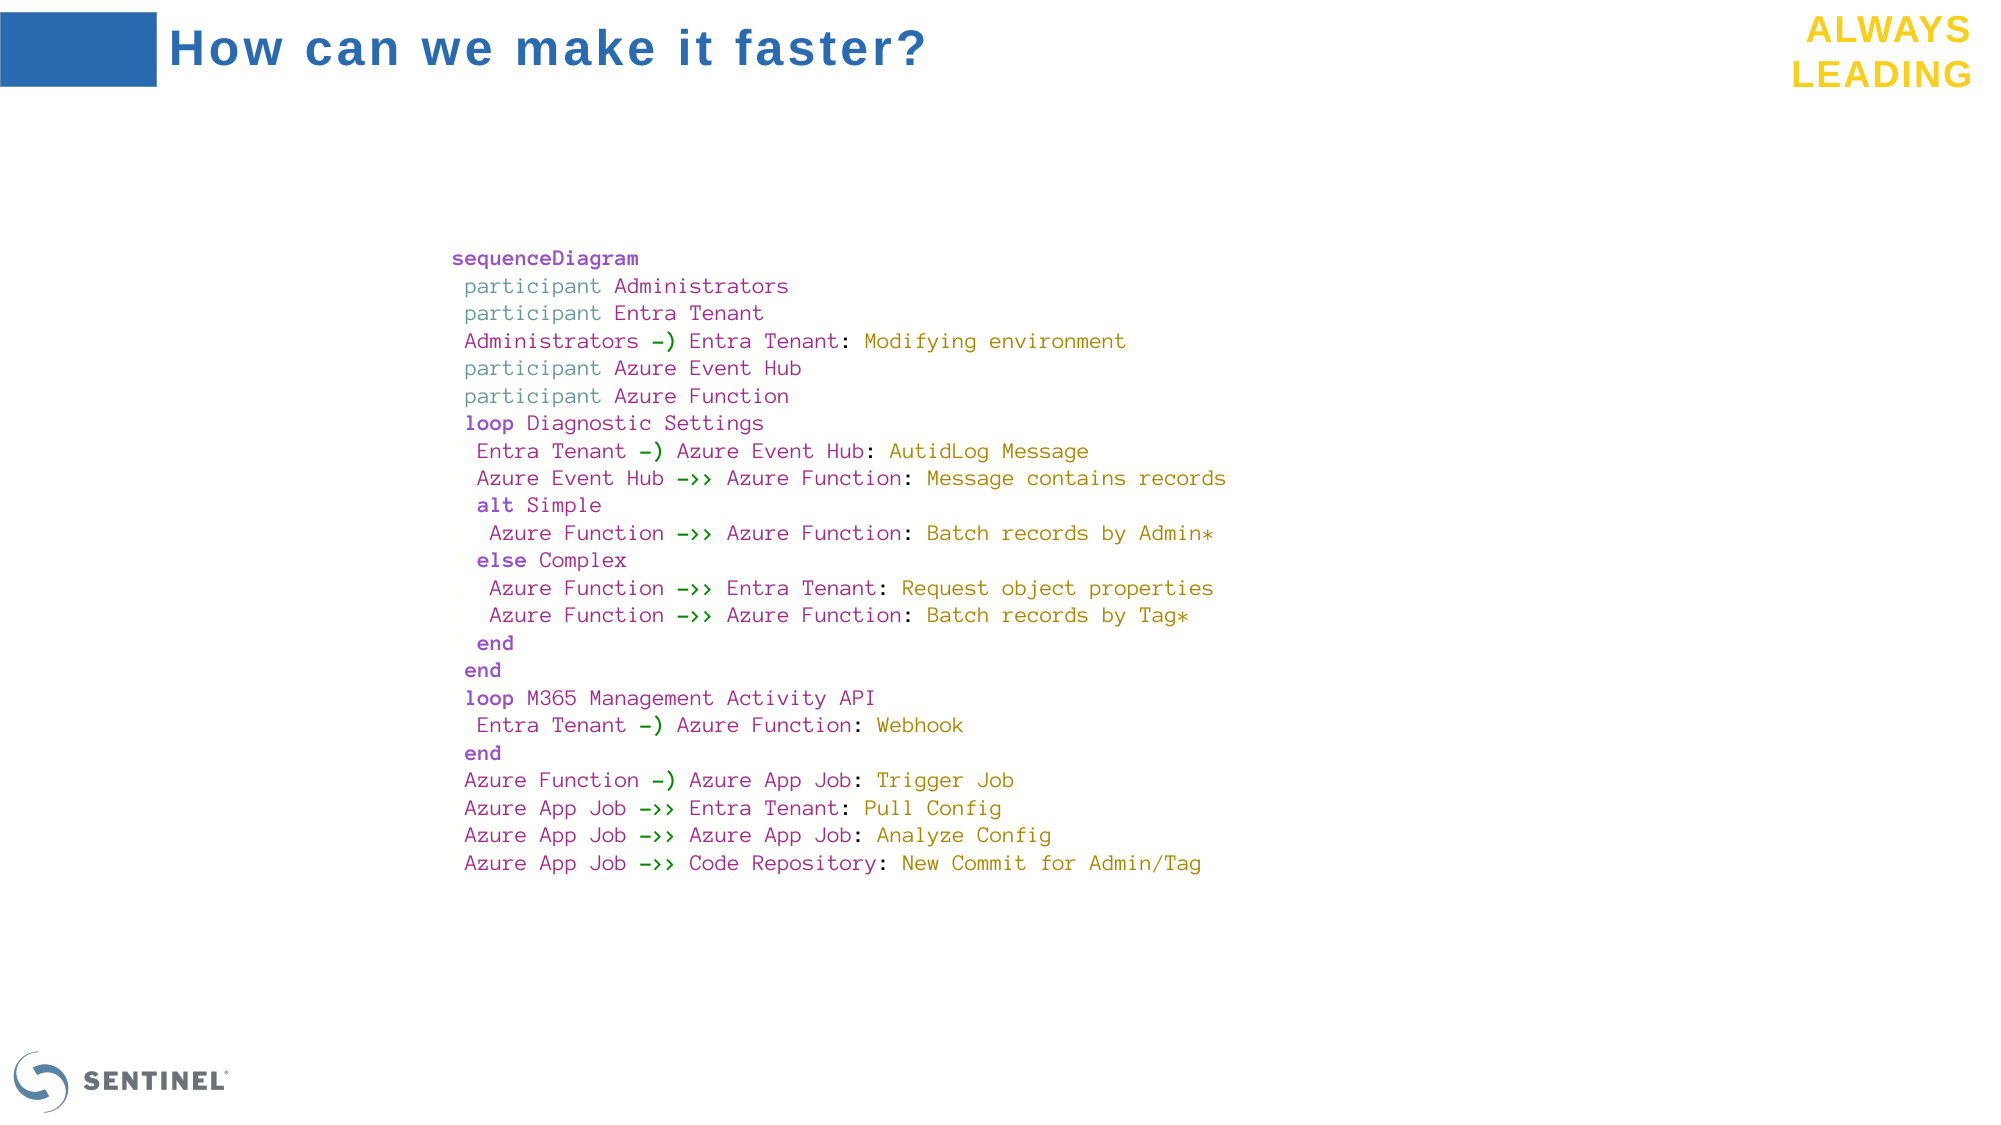

# How can we make it faster?
sequenceDiagram
 participant Administrators
 participant Entra Tenant
 Administrators -) Entra Tenant: Modifying environment
 participant Azure Event Hub
 participant Azure Function
 loop Diagnostic Settings
  Entra Tenant -) Azure Event Hub: AutidLog Message
  Azure Event Hub ->> Azure Function: Message contains records
  alt Simple
   Azure Function ->> Azure Function: Batch records by Admin*
  else Complex
   Azure Function ->> Entra Tenant: Request object properties
   Azure Function ->> Azure Function: Batch records by Tag*
  end
 end
 loop M365 Management Activity API
  Entra Tenant -) Azure Function: Webhook
 end
 Azure Function -) Azure App Job: Trigger Job
 Azure App Job ->> Entra Tenant: Pull Config
 Azure App Job ->> Azure App Job: Analyze Config
 Azure App Job ->> Code Repository: New Commit for Admin/Tag